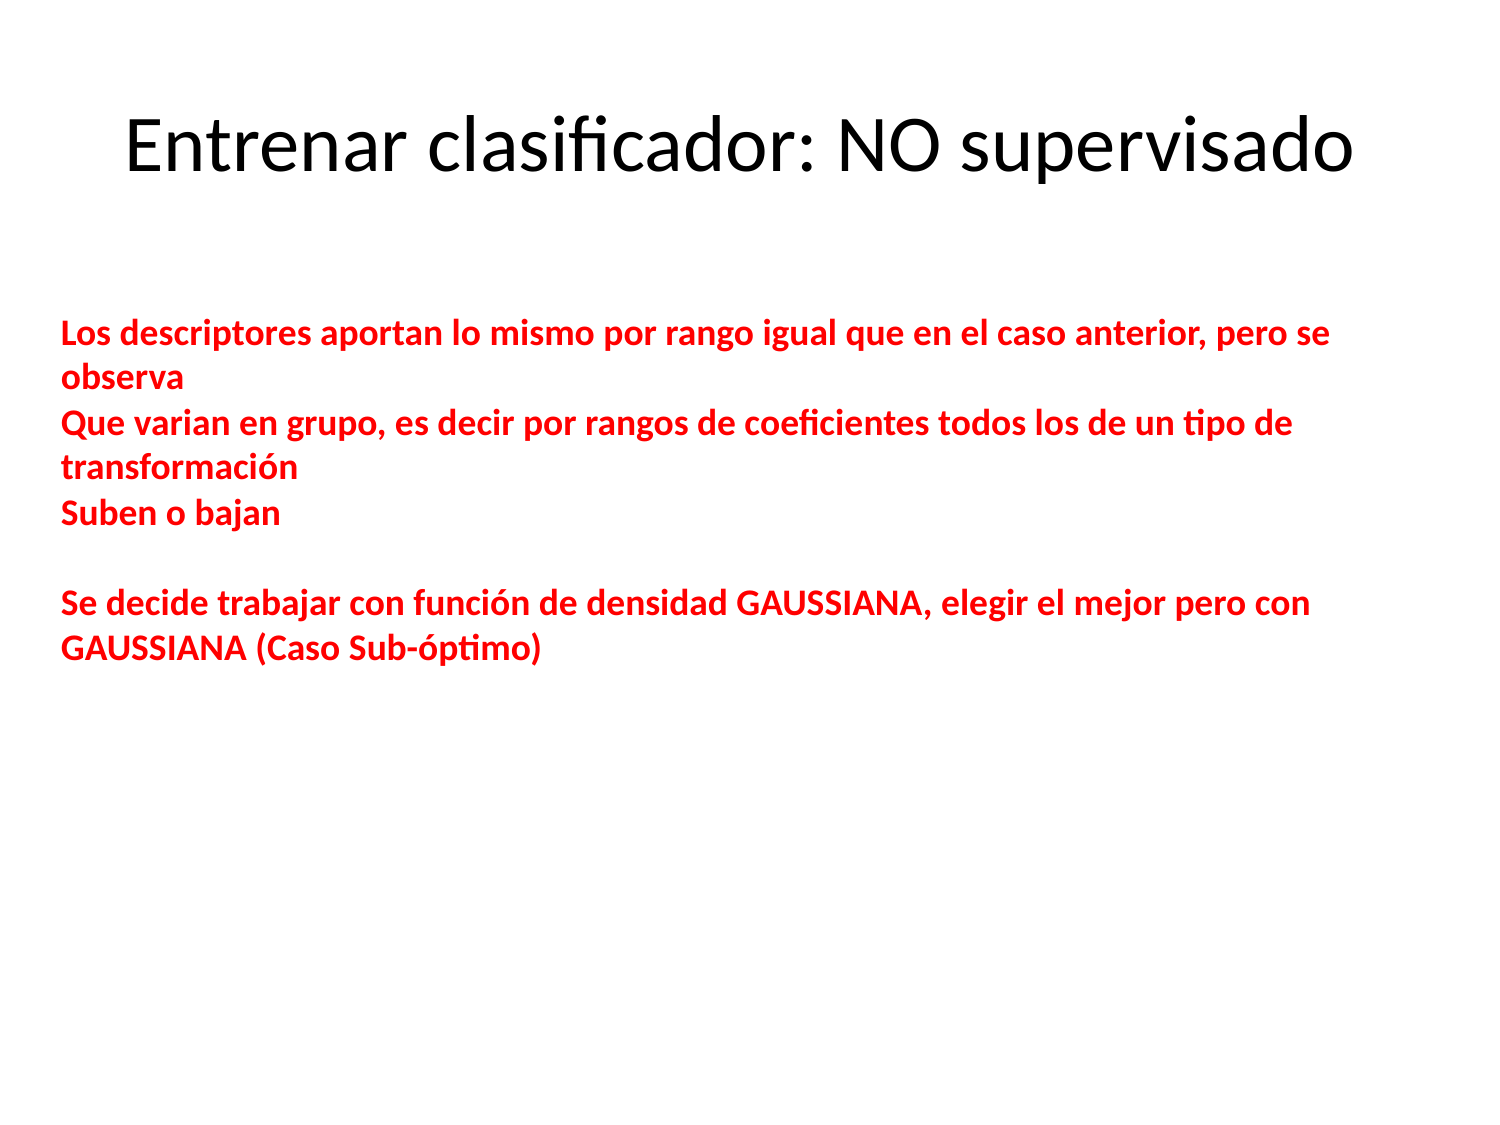

Entrenar clasificador: NO supervisado
Los descriptores aportan lo mismo por rango igual que en el caso anterior, pero se observa
Que varian en grupo, es decir por rangos de coeficientes todos los de un tipo de transformación
Suben o bajan

Se decide trabajar con función de densidad GAUSSIANA, elegir el mejor pero con GAUSSIANA (Caso Sub-óptimo)